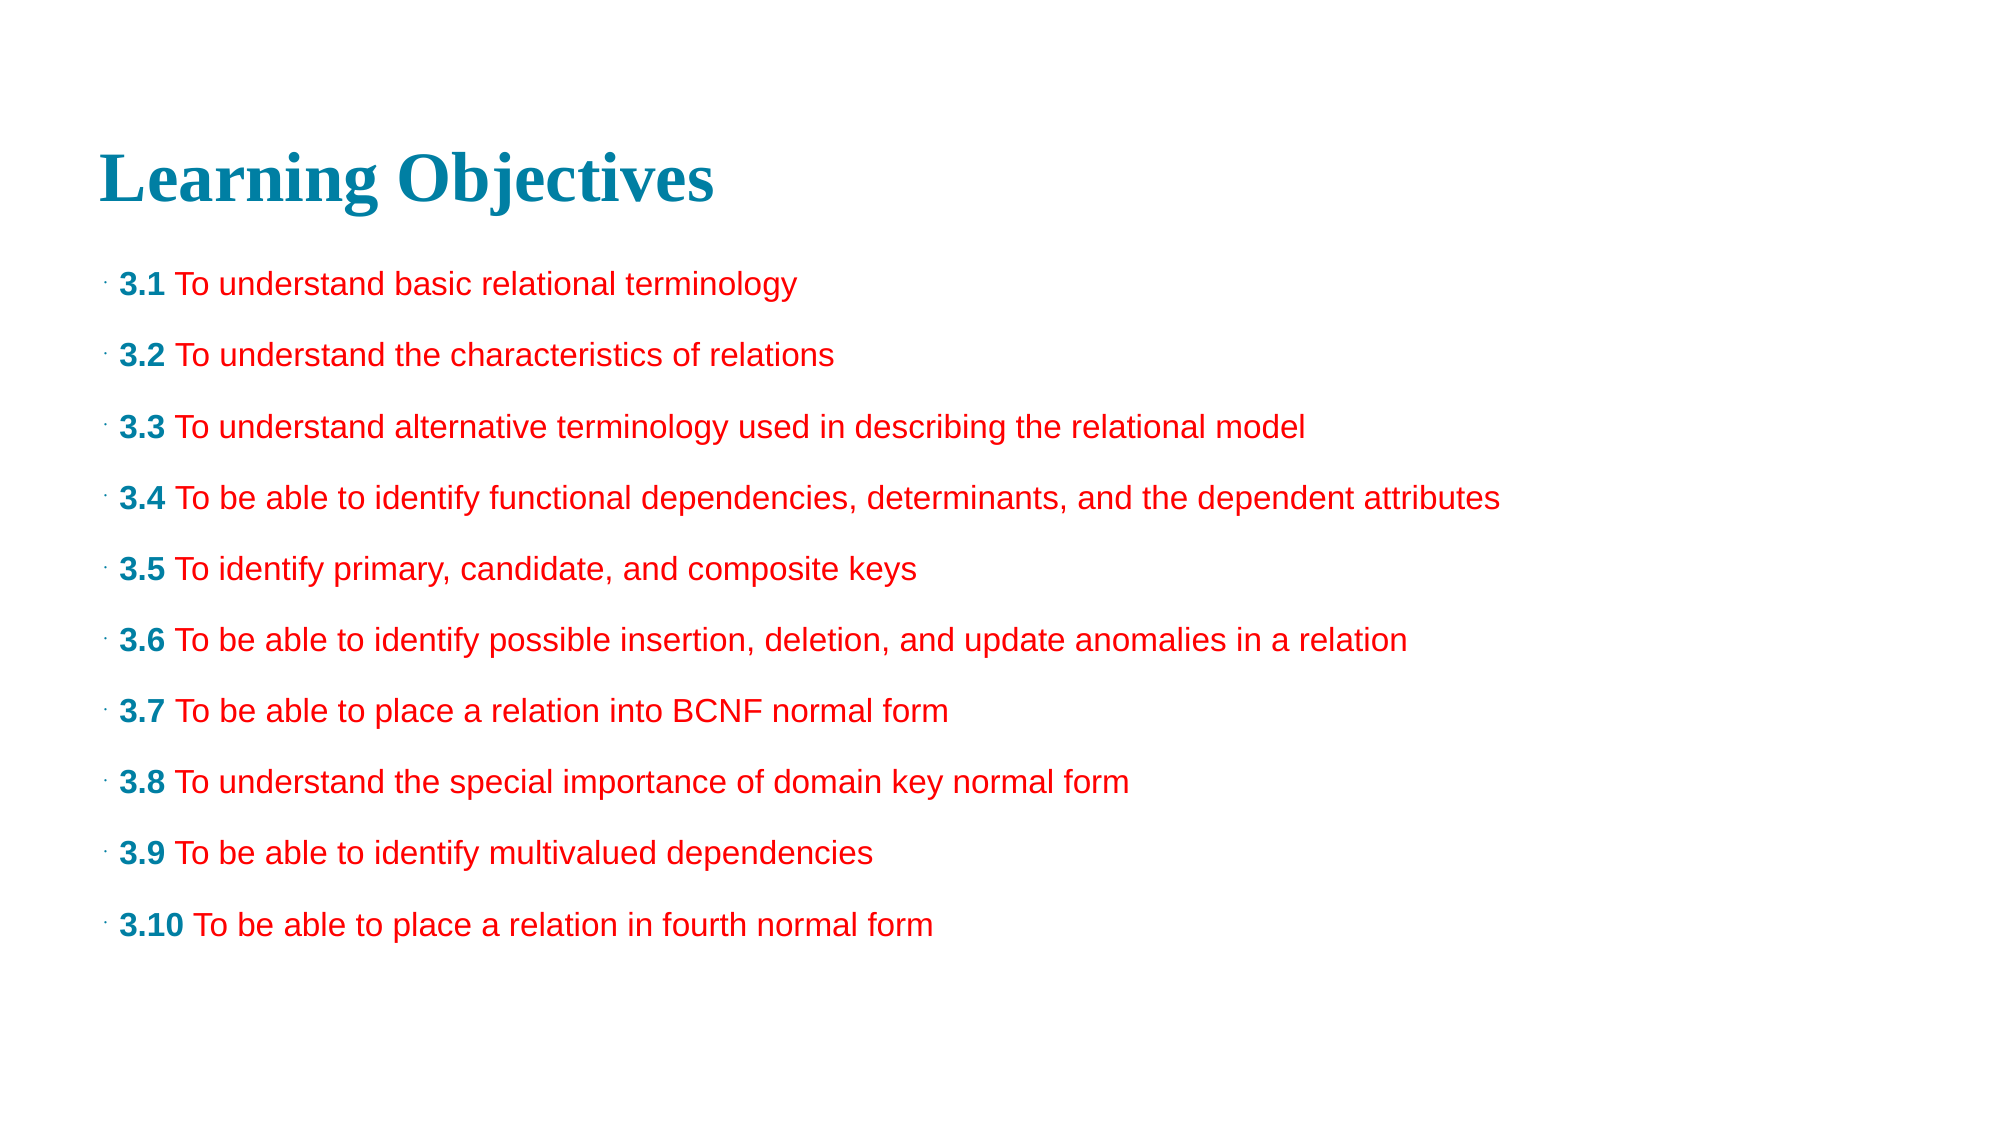

# Learning Objectives
3.1 To understand basic relational terminology
3.2 To understand the characteristics of relations
3.3 To understand alternative terminology used in describing the relational model
3.4 To be able to identify functional dependencies, determinants, and the dependent attributes
3.5 To identify primary, candidate, and composite keys
3.6 To be able to identify possible insertion, deletion, and update anomalies in a relation
3.7 To be able to place a relation into BCNF normal form
3.8 To understand the special importance of domain key normal form
3.9 To be able to identify multivalued dependencies
3.10 To be able to place a relation in fourth normal form